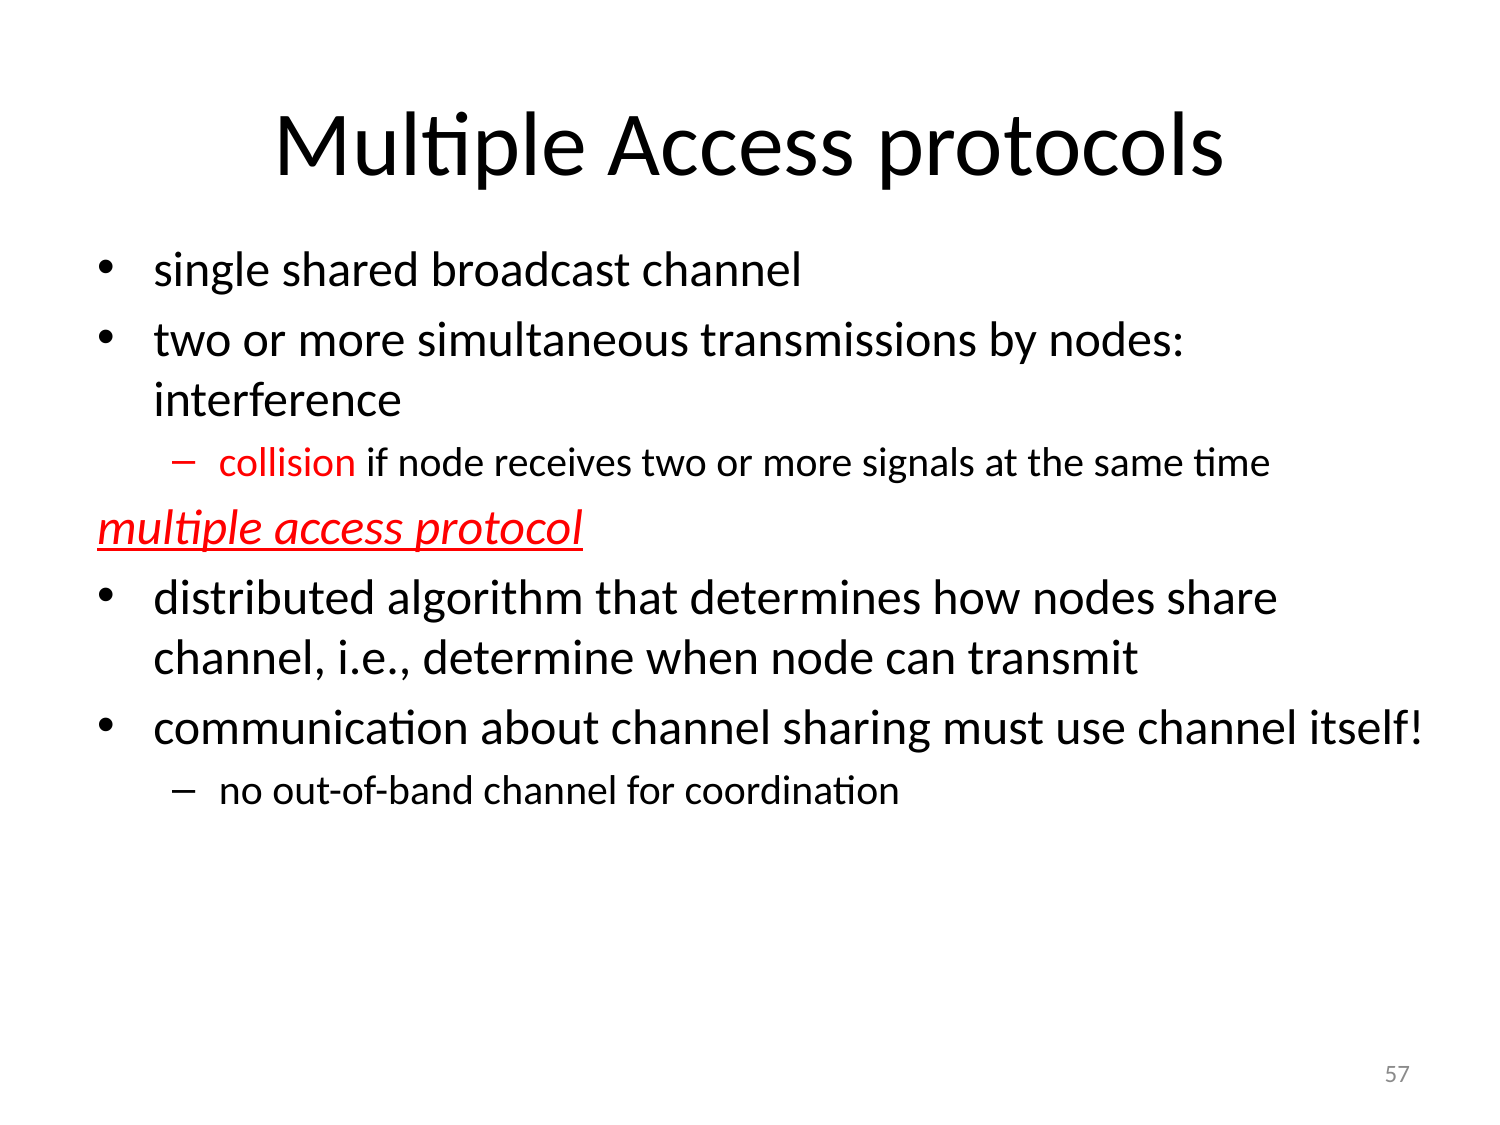

# Multiple Access protocols
single shared broadcast channel
two or more simultaneous transmissions by nodes: interference
collision if node receives two or more signals at the same time
multiple access protocol
distributed algorithm that determines how nodes share channel, i.e., determine when node can transmit
communication about channel sharing must use channel itself!
no out-of-band channel for coordination

57